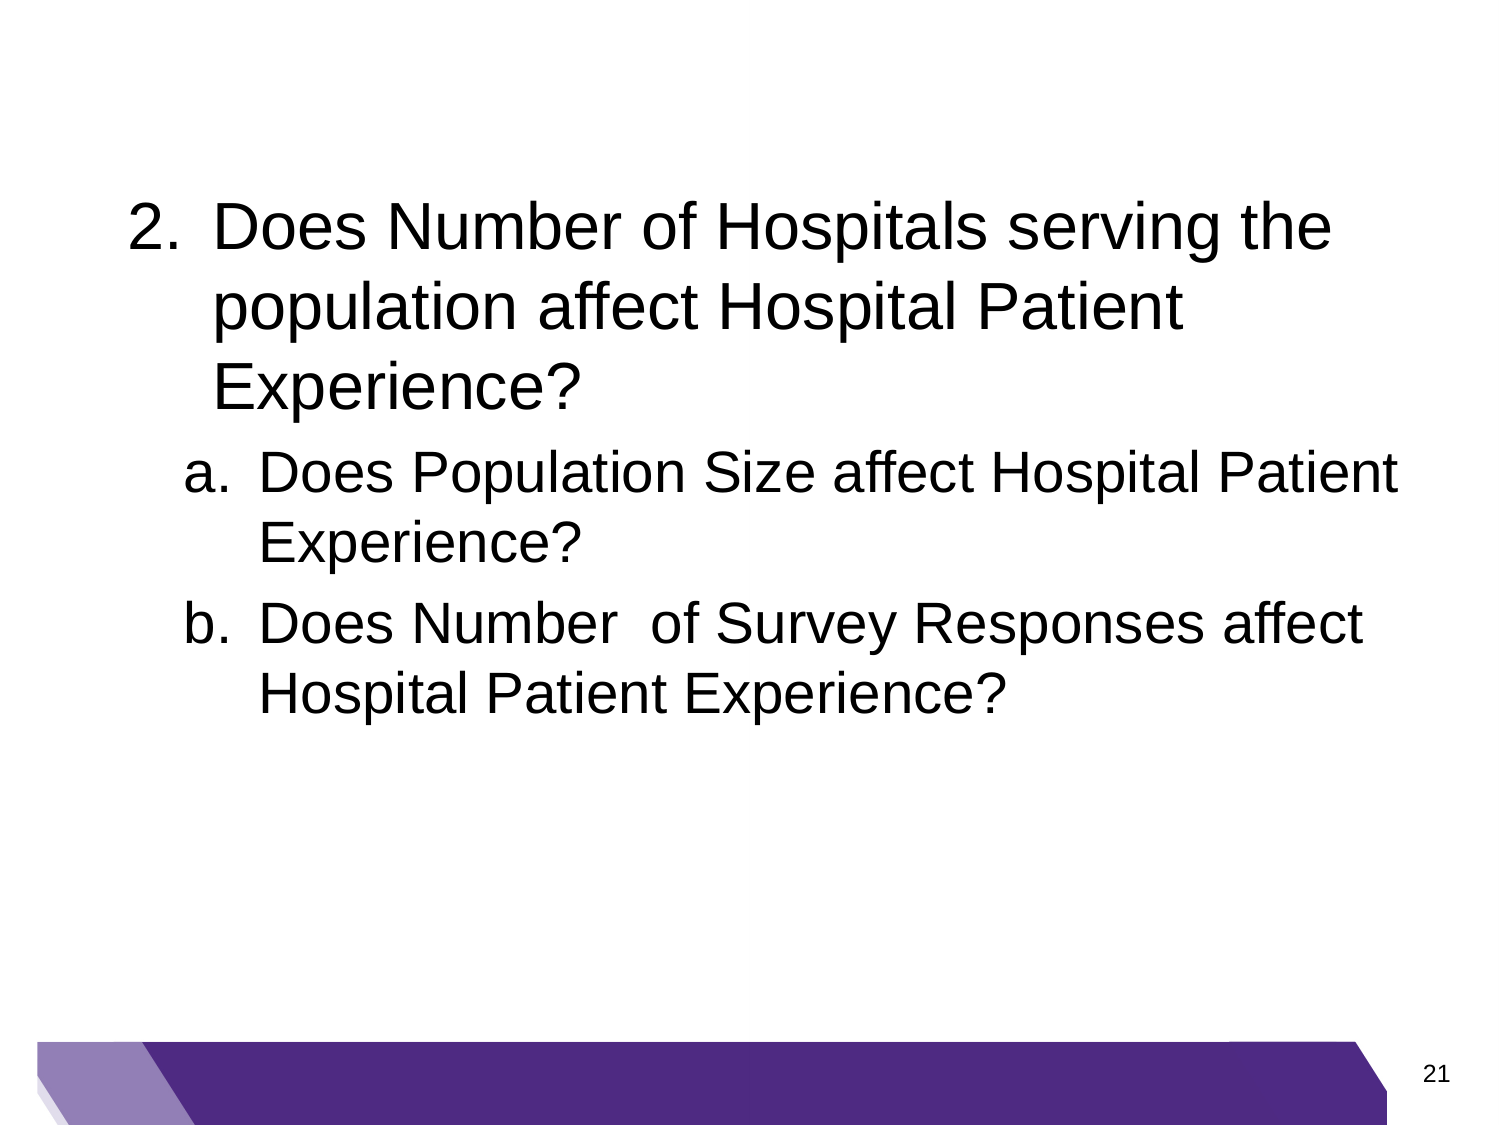

Does Number of Hospitals serving the population affect Hospital Patient Experience?
Does Population Size affect Hospital Patient Experience?
Does Number  of Survey Responses affect Hospital Patient Experience?

21